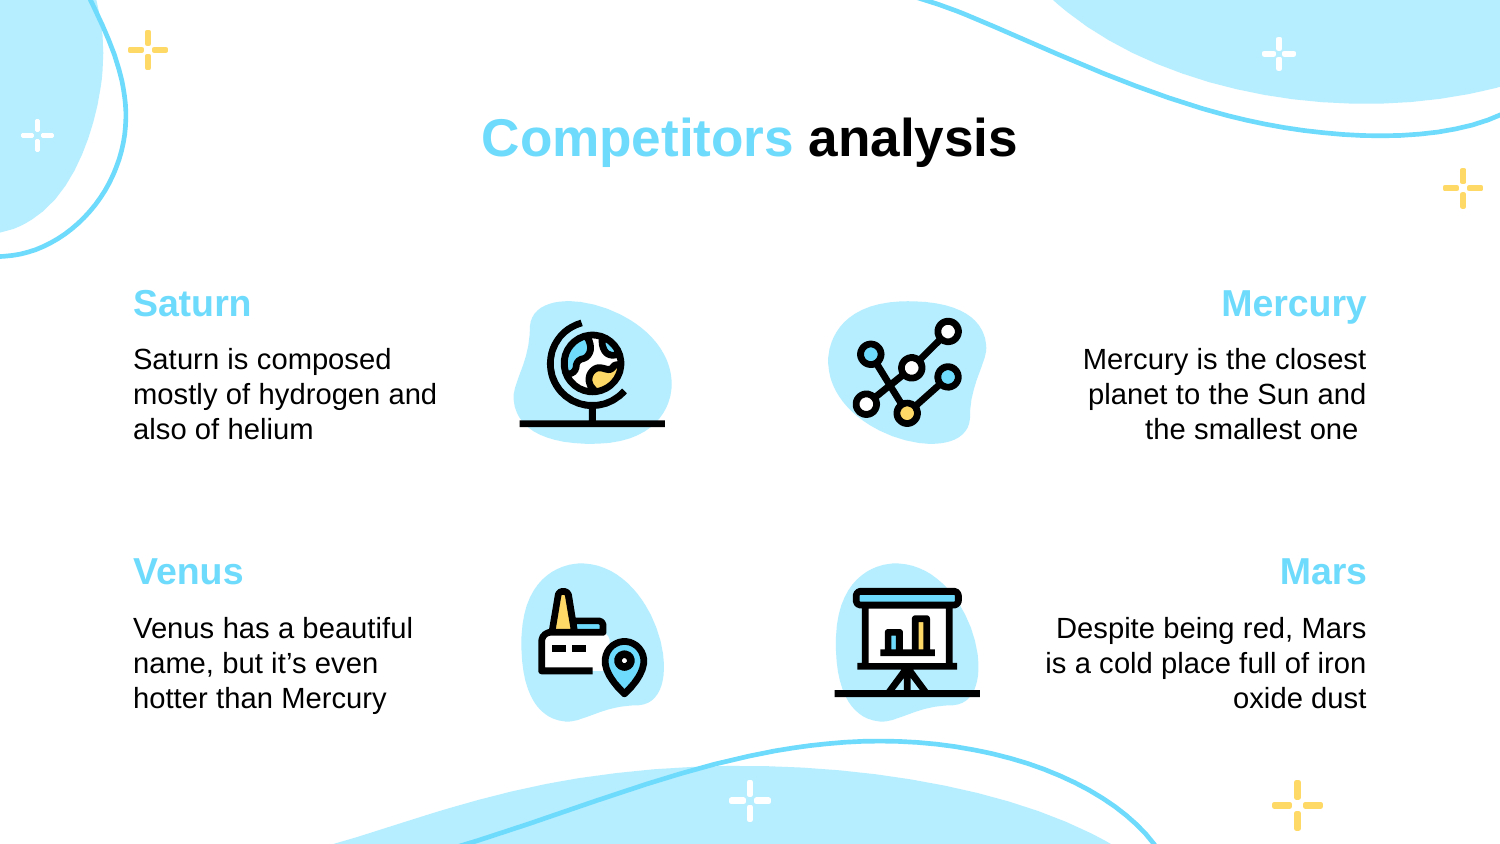

# Competitors analysis

Saturn
Mercury

Saturn is composed mostly of hydrogen and also of helium

Mercury is the closest planet to the Sun and the smallest one

Venus
Mars

Venus has a beautiful name, but it’s even hotter than Mercury
Despite being red, Mars is a cold place full of iron oxide dust